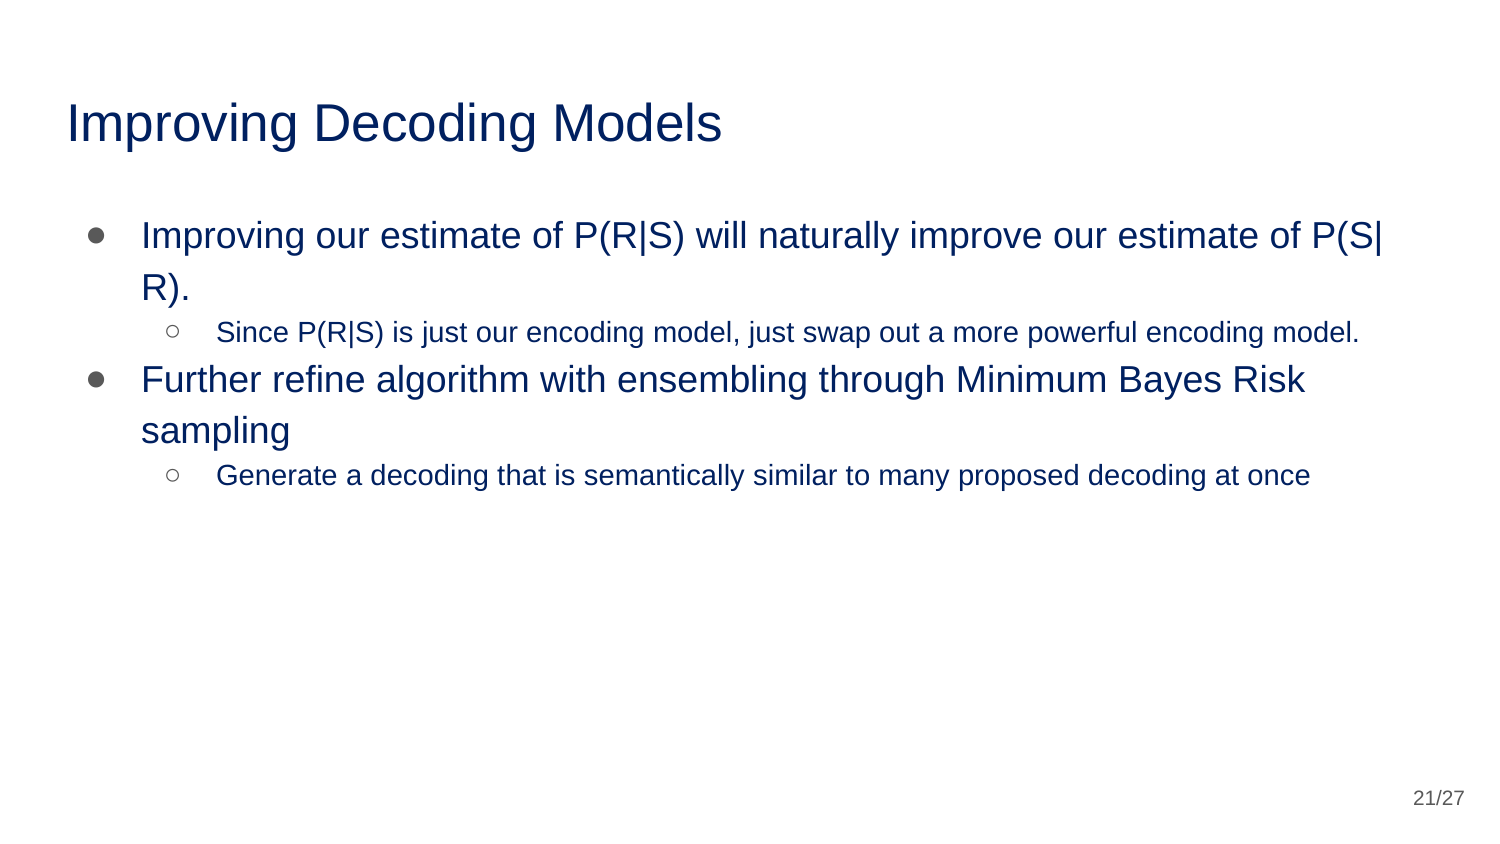

# Improving Decoding Models
Improving our estimate of P(R|S) will naturally improve our estimate of P(S|R).
Since P(R|S) is just our encoding model, just swap out a more powerful encoding model.
Further refine algorithm with ensembling through Minimum Bayes Risk sampling
Generate a decoding that is semantically similar to many proposed decoding at once

21/27